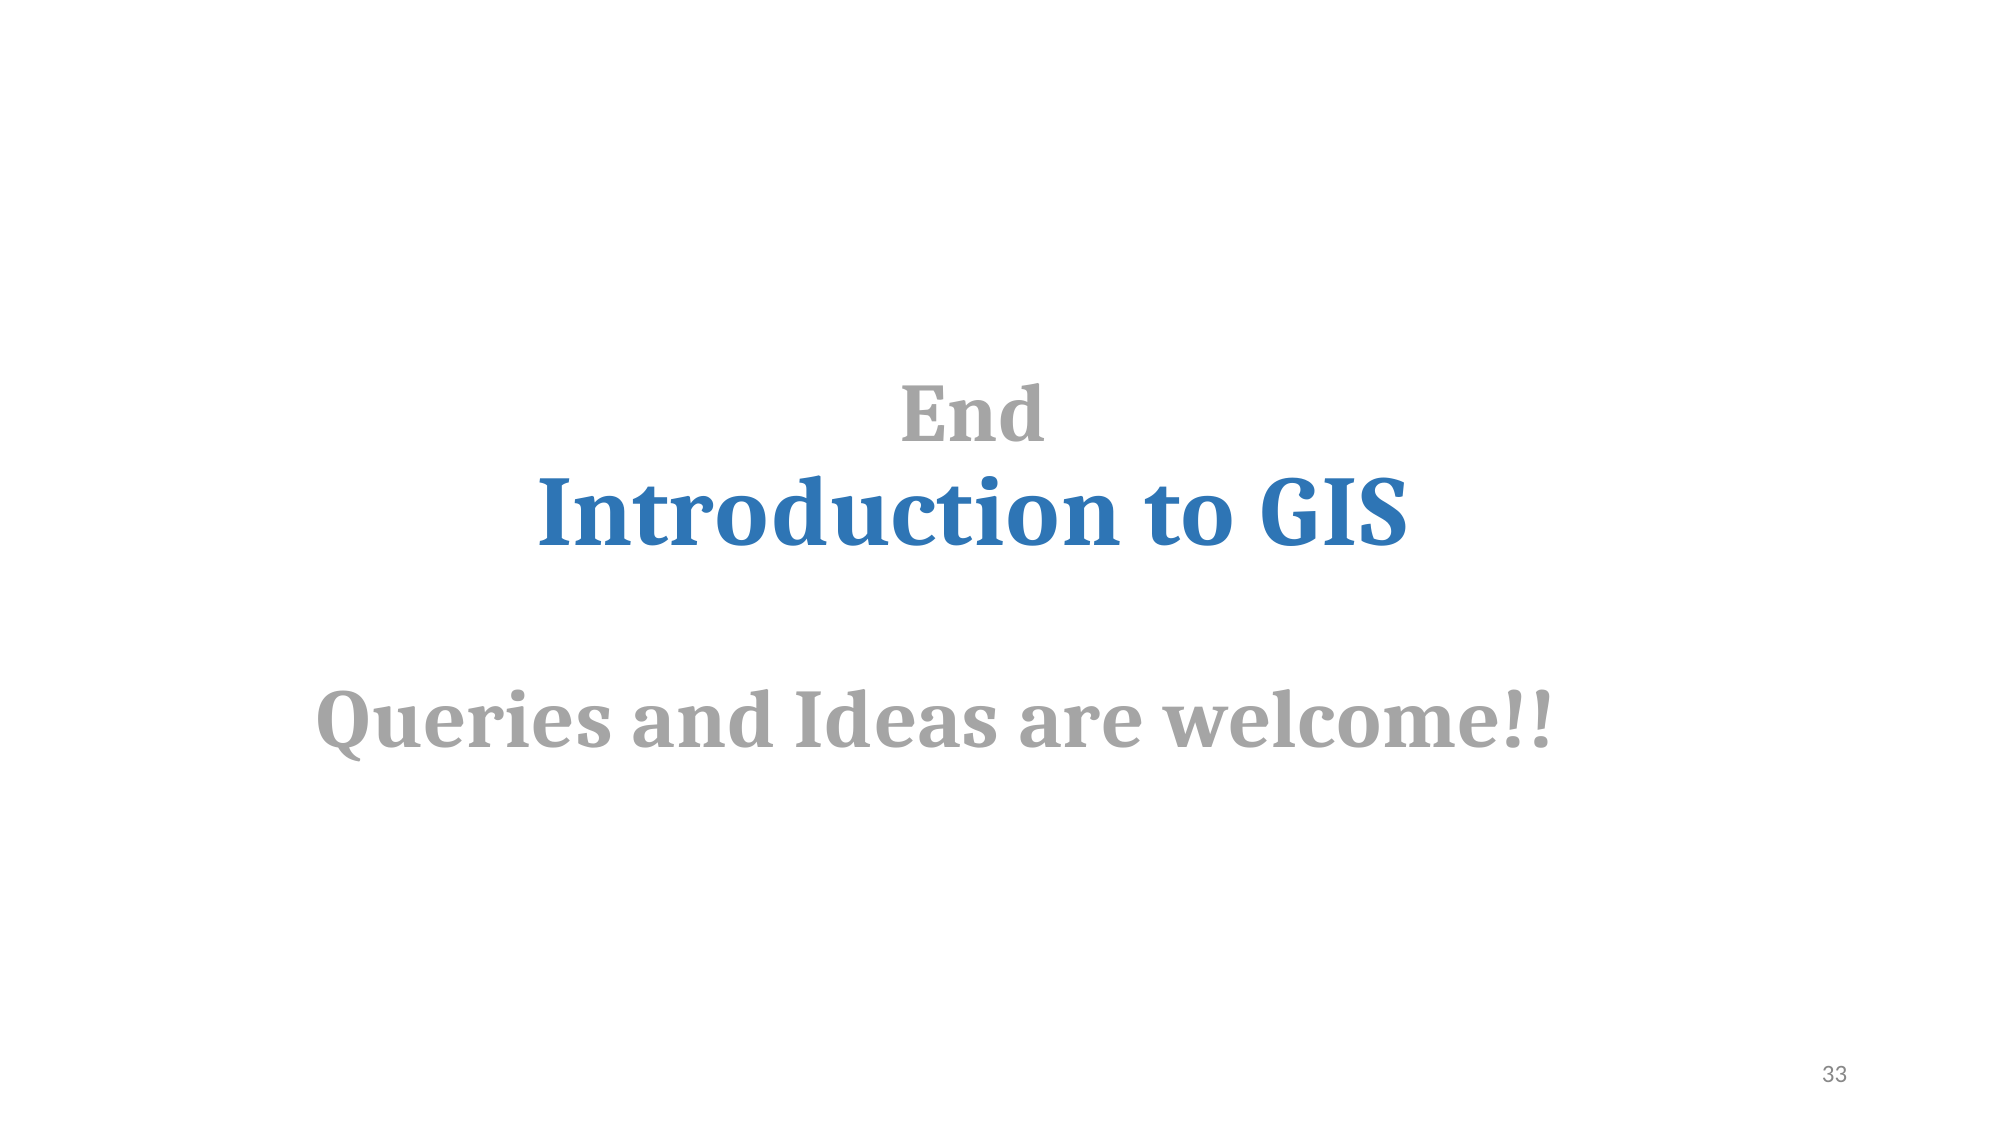

# End Introduction to GIS
Queries and Ideas are welcome!!
33